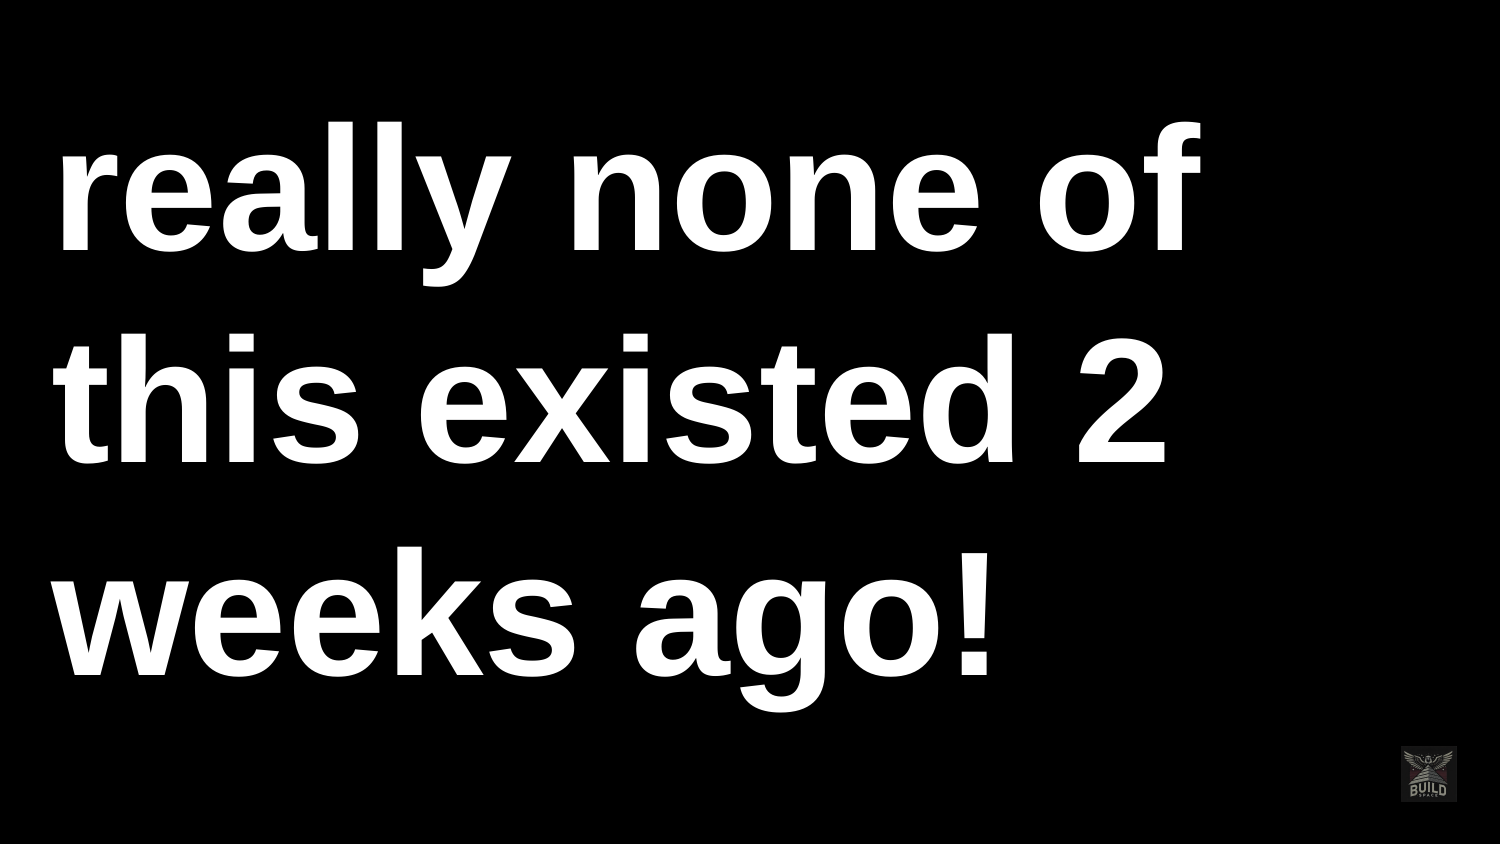

really none of this existed 2 weeks ago!